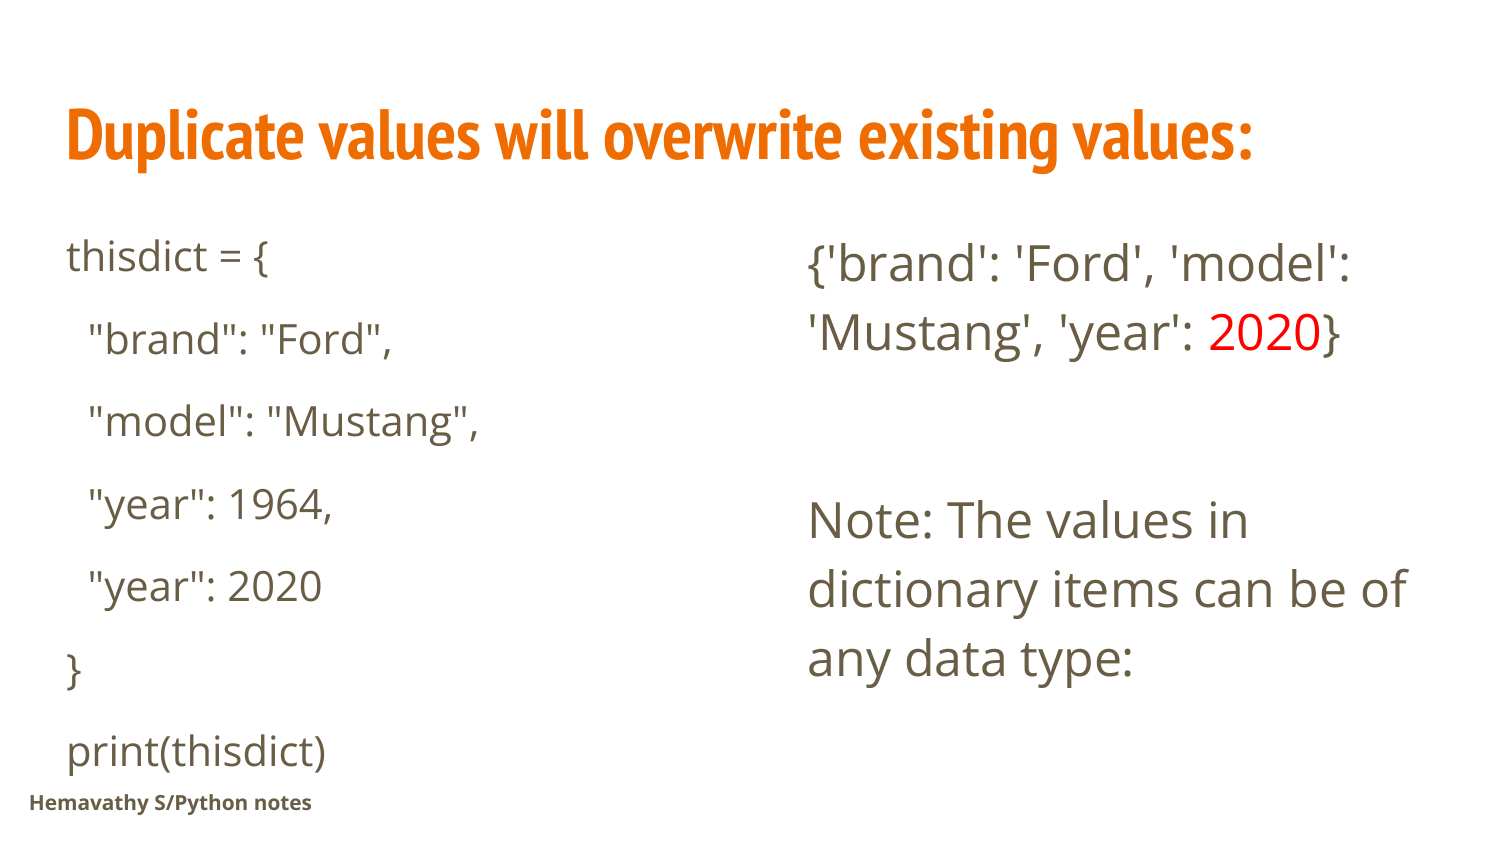

# Duplicate values will overwrite existing values:
thisdict = {
  "brand": "Ford",
  "model": "Mustang",
  "year": 1964,
  "year": 2020
}
print(thisdict)
{'brand': 'Ford', 'model': 'Mustang', 'year': 2020}

Note: The values in dictionary items can be of any data type: